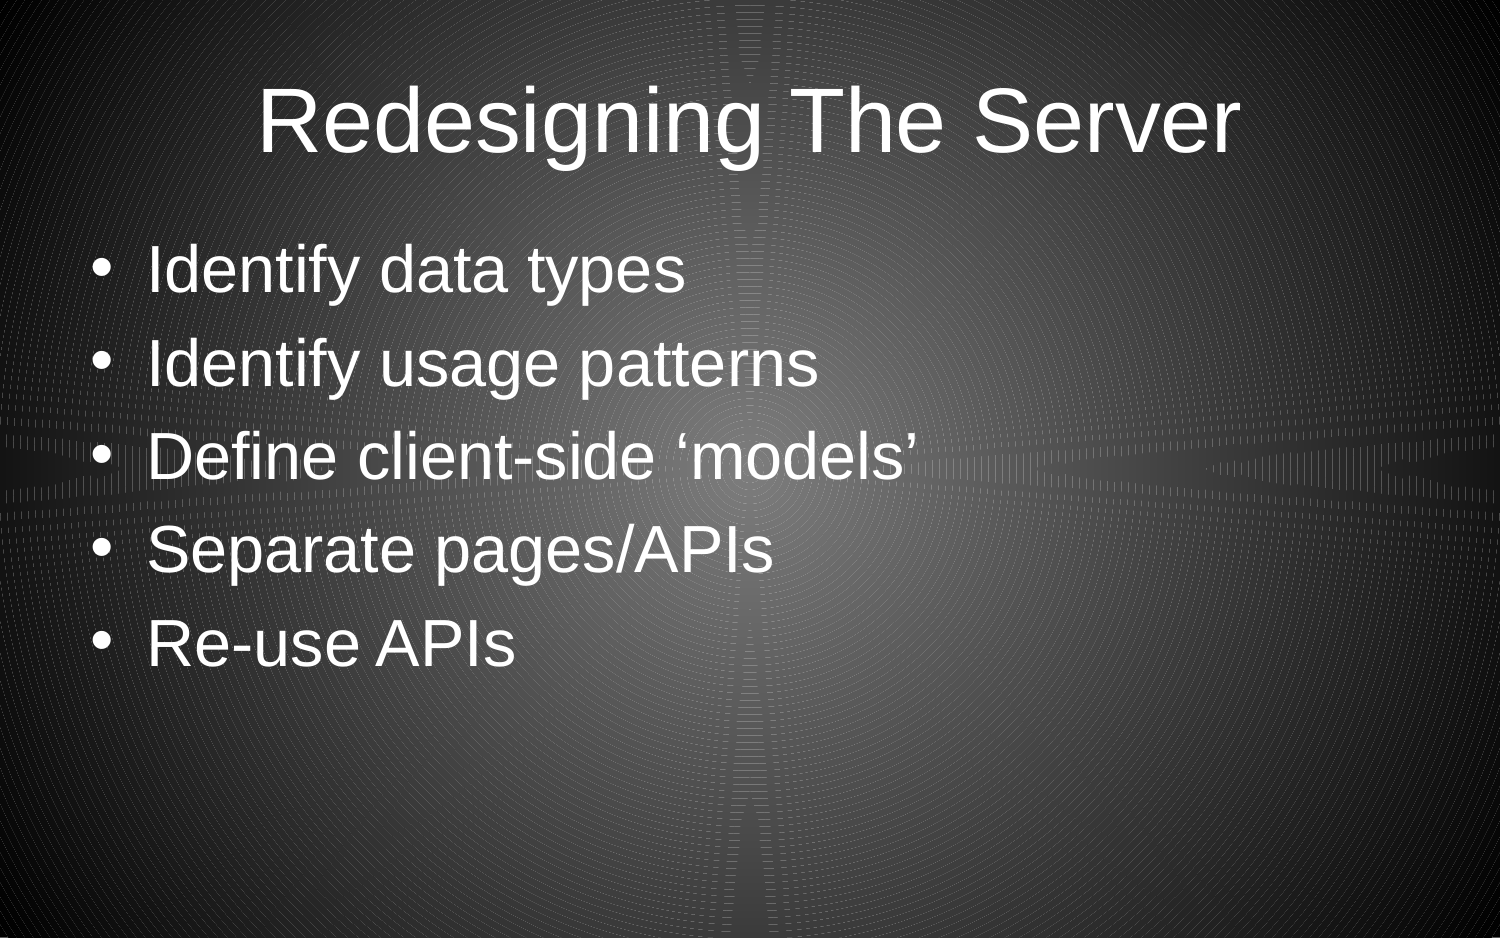

# Redesigning The Server
Identify data types
Identify usage patterns
Define client-side ‘models’
Separate pages/APIs
Re-use APIs